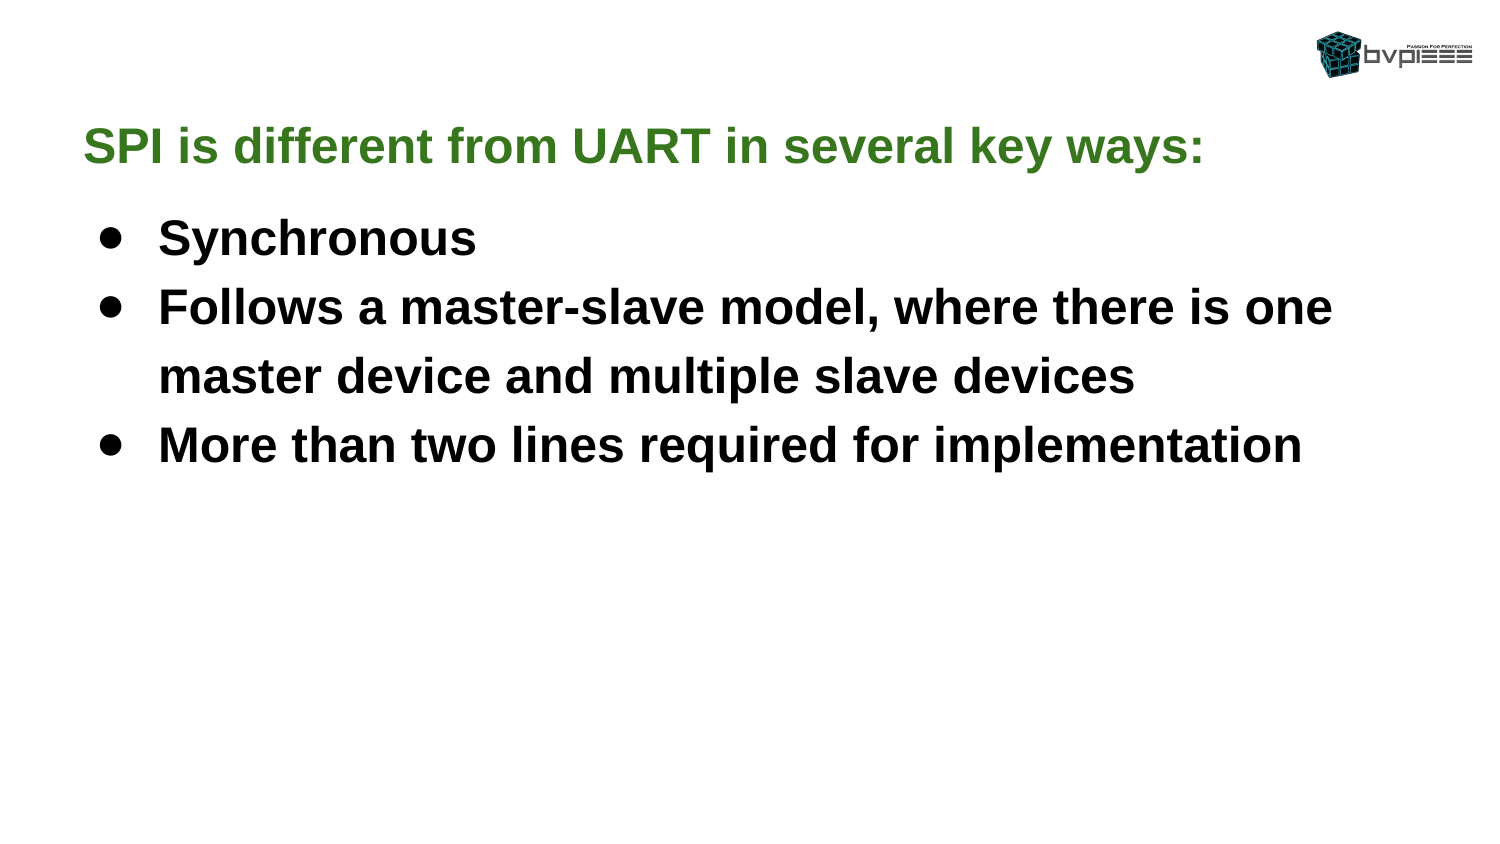

SPI is different from UART in several key ways:
Synchronous
Follows a master-slave model, where there is one master device and multiple slave devices
More than two lines required for implementation